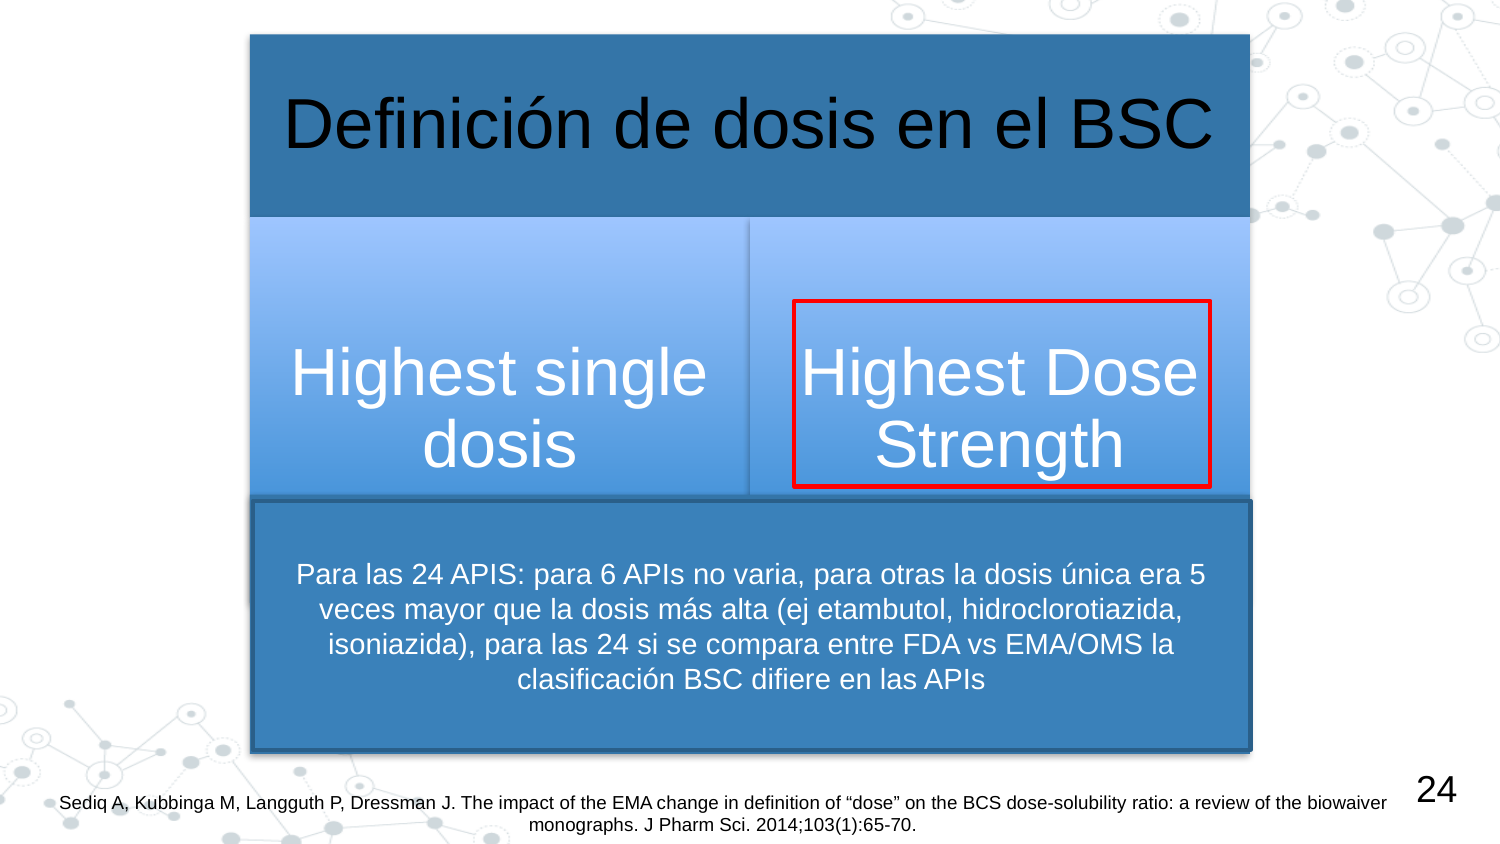

Definición de dosis en el BSC
Highest single dosis
Highest Dose Strength

Para las 24 APIS: para 6 APIs no varia, para otras la dosis única era 5 veces mayor que la dosis más alta (ej etambutol, hidroclorotiazida, isoniazida), para las 24 si se compara entre FDA vs EMA/OMS la clasificación BSC difiere en las APIs
24
Sediq A, Kubbinga M, Langguth P, Dressman J. The impact of the EMA change in definition of “dose” on the BCS dose-solubility ratio: a review of the biowaiver monographs. J Pharm Sci. 2014;103(1):65-70.